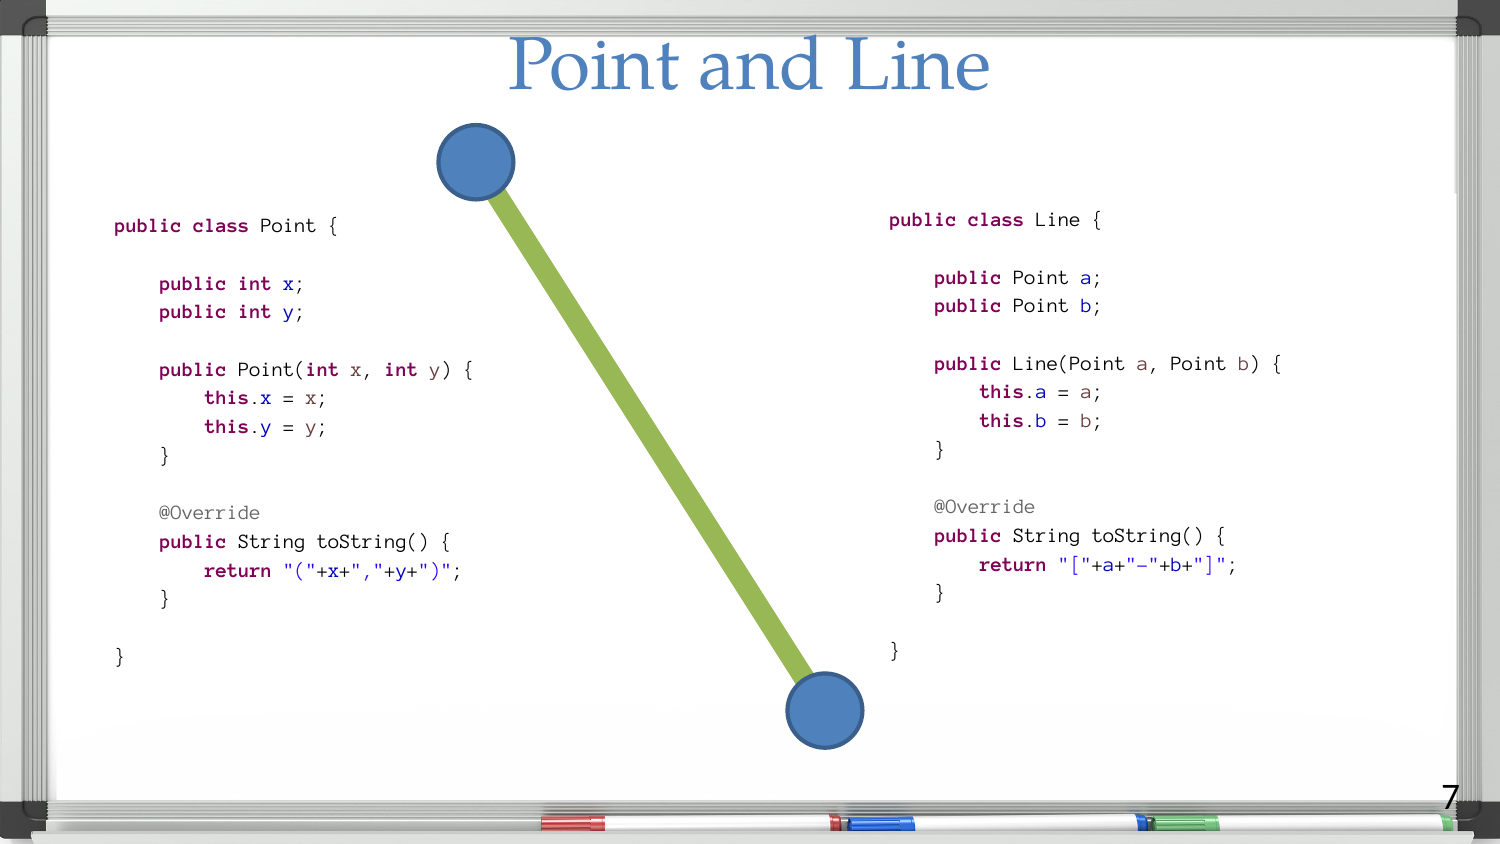

# Point and Line

public class Line {

    public Point a;
    public Point b;

    public Line(Point a, Point b) {
        this.a = a;
        this.b = b;
    }

    @Override
    public String toString() {
        return "["+a+"-"+b+"]";
    }

}
public class Point {

    public int x;
    public int y;

    public Point(int x, int y) {
        this.x = x;
        this.y = y;
    }

    @Override
    public String toString() {
        return "("+x+","+y+")";
    }

}

7
Streams of bytes … two ways (into your program and out of your program)
Disks, consoles, sockets, keyboards, printers
Know how to talk streams and you can talk to anything
Initialization (constructor) is different. Use is the same.